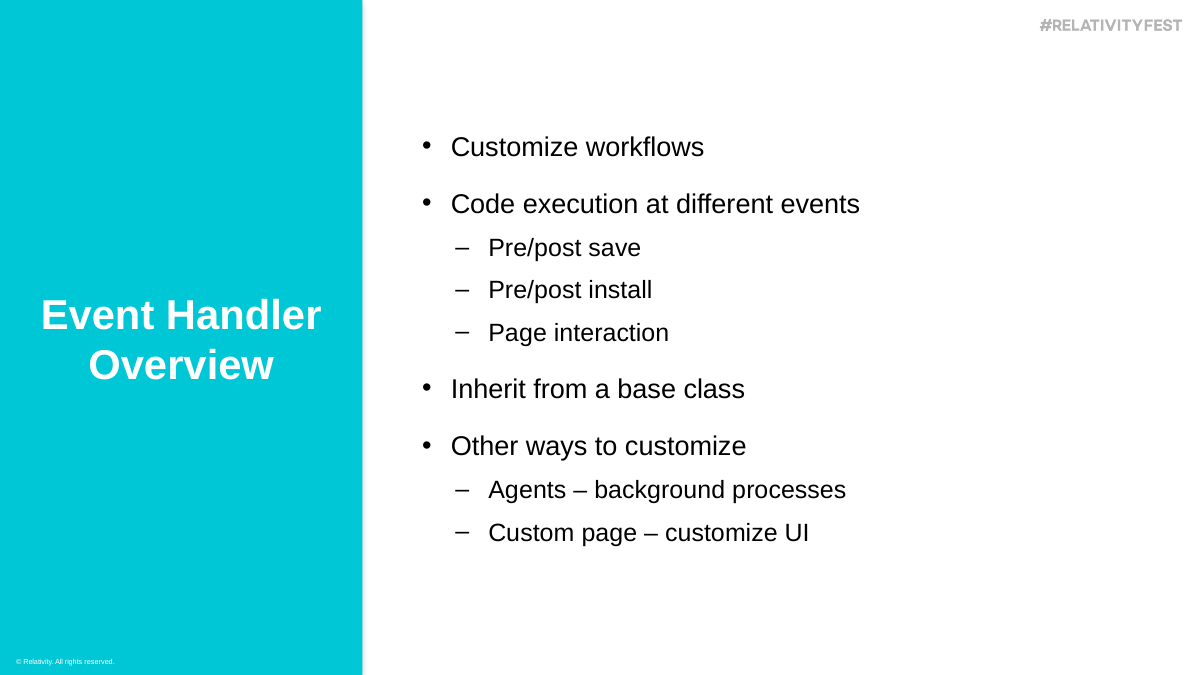

Customize workflows
Code execution at different events
Pre/post save
Pre/post install
Page interaction
Inherit from a base class
Other ways to customize
Agents – background processes
Custom page – customize UI
Event Handler Overview